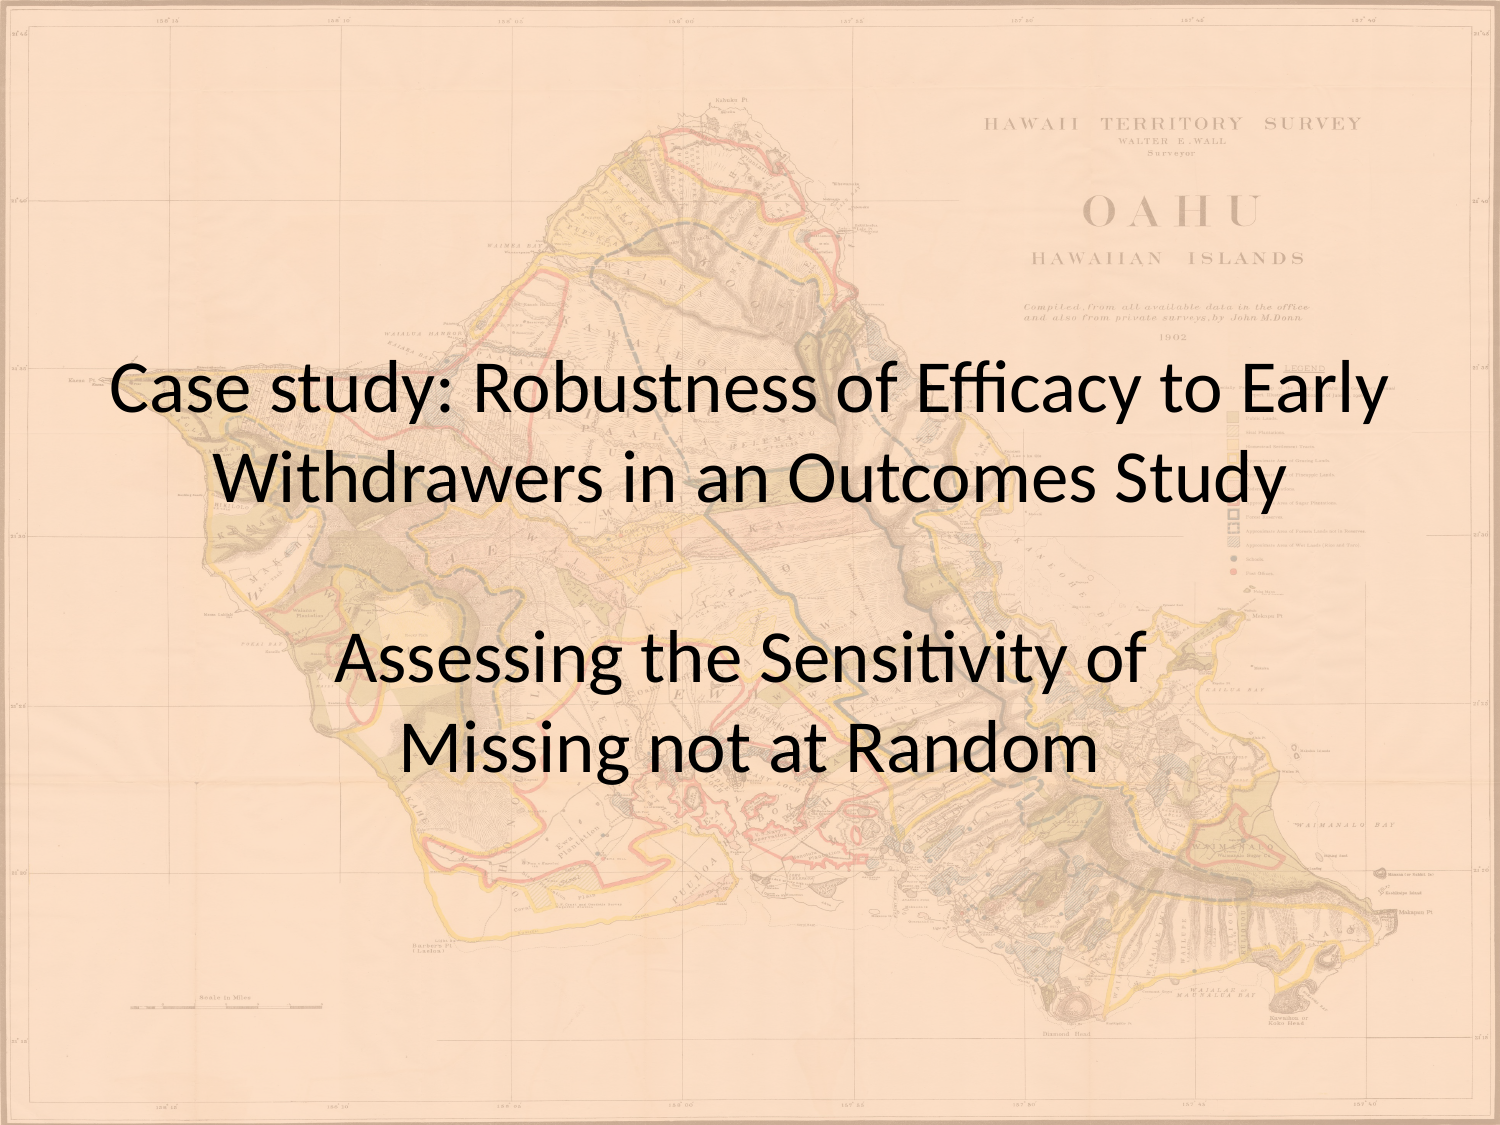

# Case study: Robustness of Efficacy to Early Withdrawers in an Outcomes Study Assessing the Sensitivity of Missing not at Random